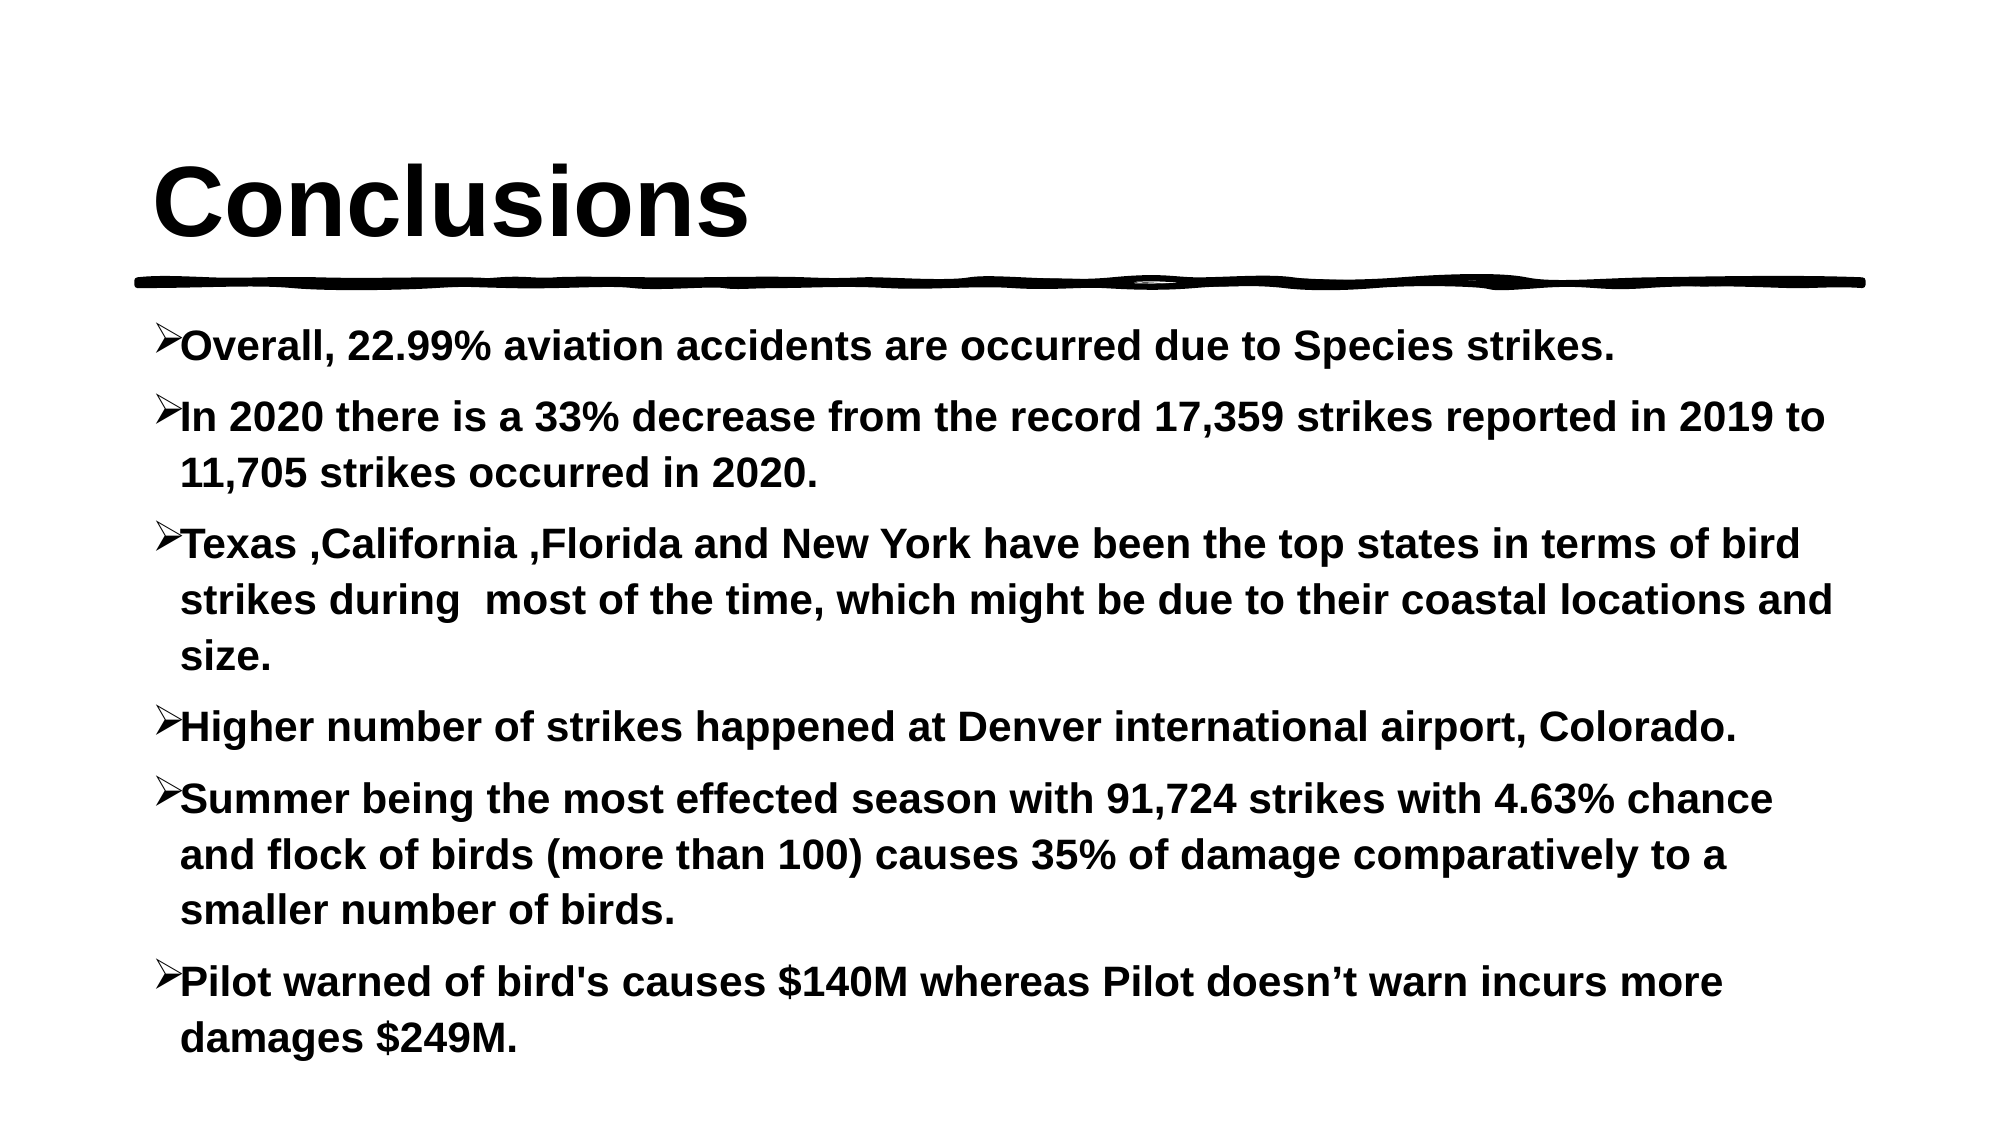

# Conclusions
Overall, 22.99% aviation accidents are occurred due to Species strikes.
In 2020 there is a 33% decrease from the record 17,359 strikes reported in 2019 to 11,705 strikes occurred in 2020.
Texas ,California ,Florida and New York have been the top states in terms of bird strikes during  most of the time, which might be due to their coastal locations and size.
Higher number of strikes happened at Denver international airport, Colorado.
Summer being the most effected season with 91,724 strikes with 4.63% chance and flock of birds (more than 100) causes 35% of damage comparatively to a smaller number of birds.
Pilot warned of bird's causes $140M whereas Pilot doesn’t warn incurs more damages $249M.